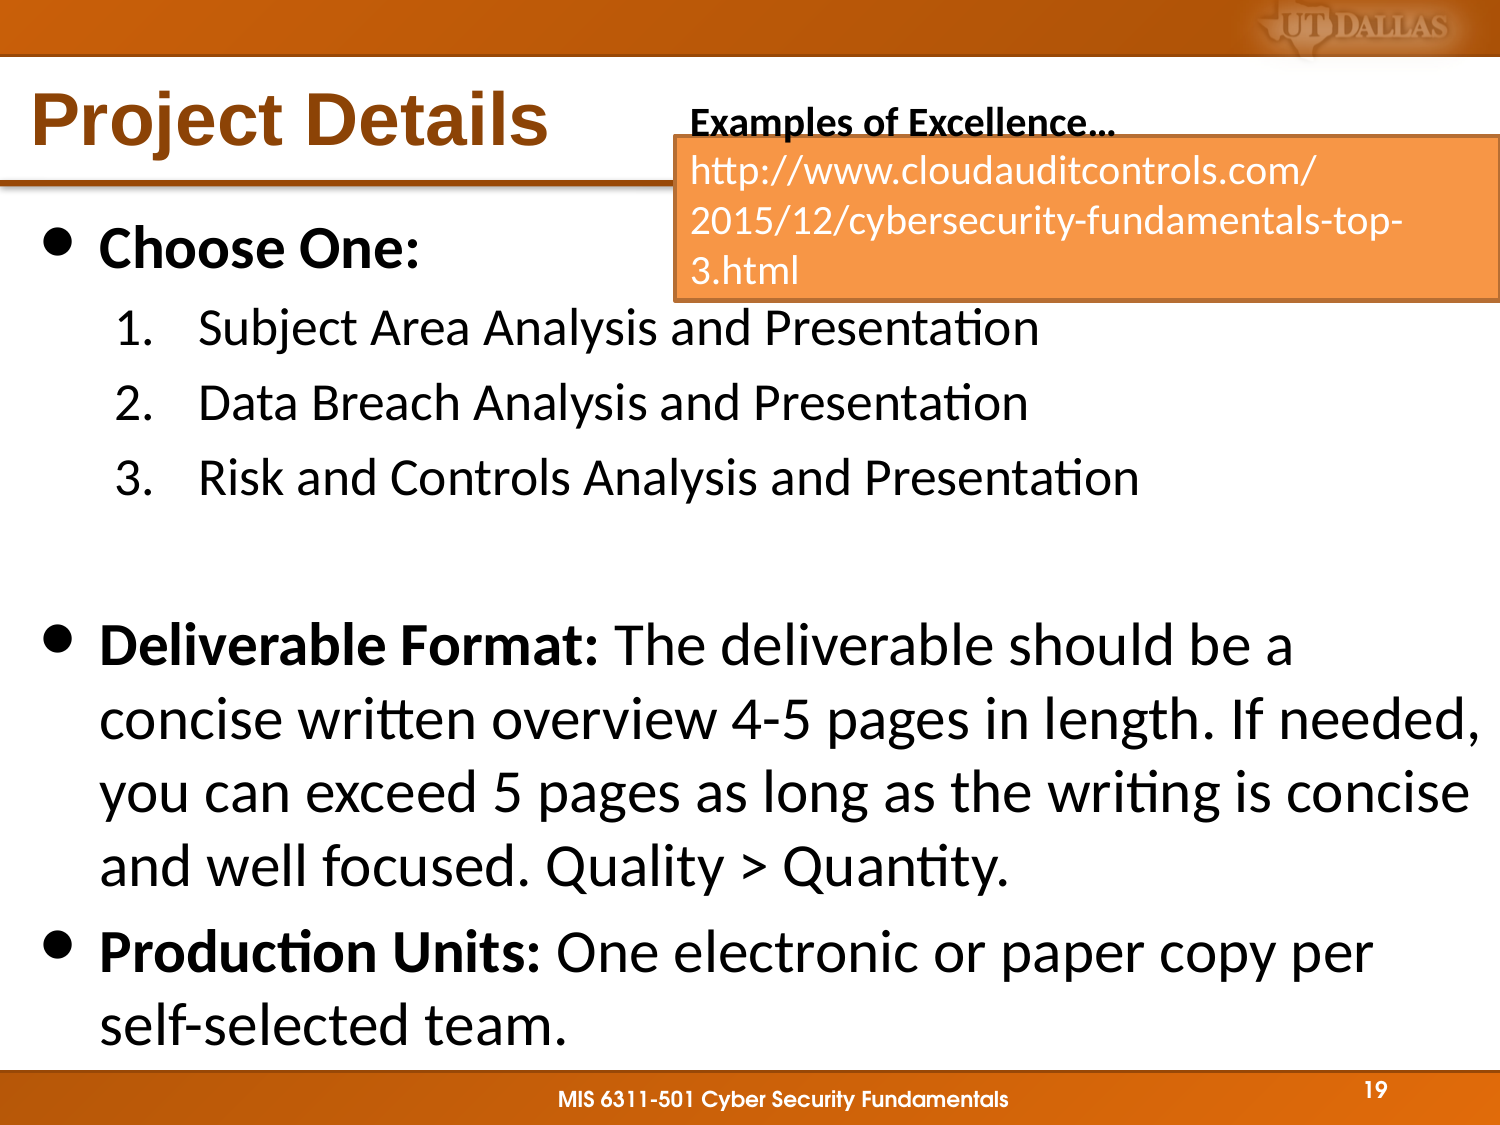

# Project Details
Examples of Excellence…
http://www.cloudauditcontrols.com/2015/12/cybersecurity-fundamentals-top-3.html
Choose One:
Subject Area Analysis and Presentation
Data Breach Analysis and Presentation
Risk and Controls Analysis and Presentation

Deliverable Format: The deliverable should be a concise written overview 4-5 pages in length. If needed, you can exceed 5 pages as long as the writing is concise and well focused. Quality > Quantity.
Production Units: One electronic or paper copy per self-selected team.

19